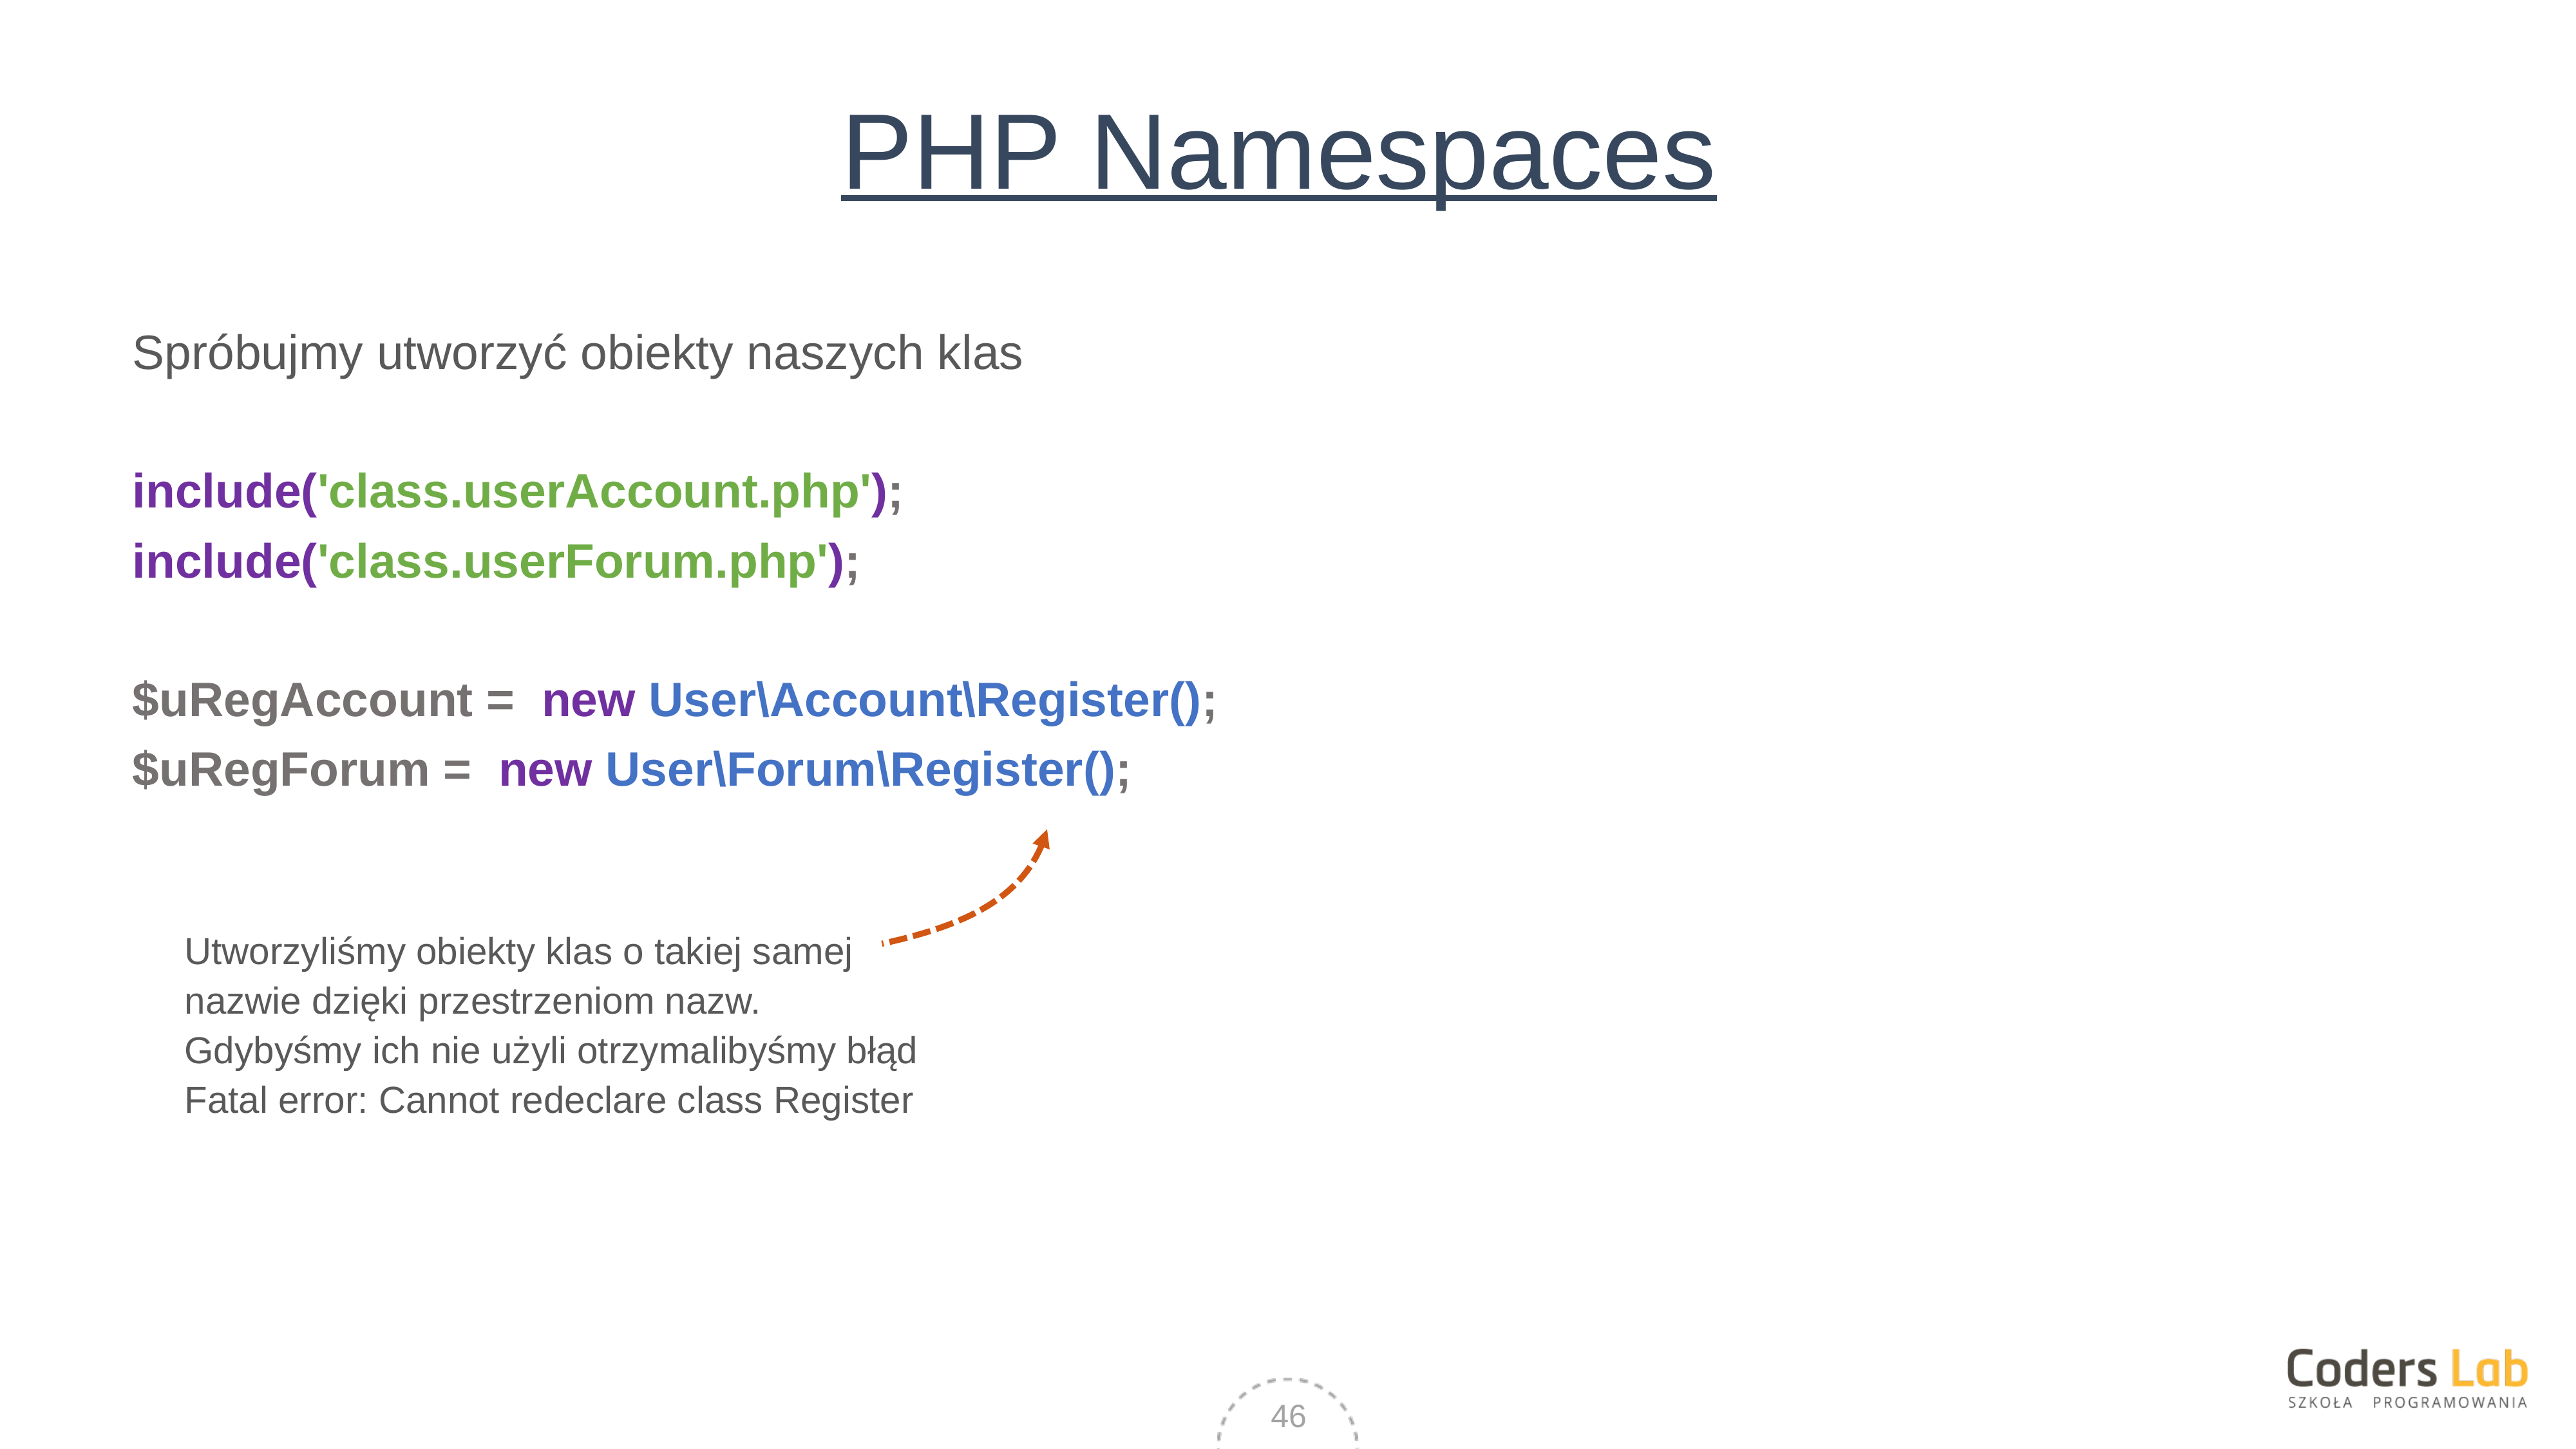

# PHP Namespaces
Spróbujmy utworzyć obiekty naszych klas

include('class.userAccount.php');
include('class.userForum.php');

$uRegAccount =  new User\Account\Register();
$uRegForum =  new User\Forum\Register();

Utworzyliśmy obiekty klas o takiej samej nazwie dzięki przestrzeniom nazw.
Gdybyśmy ich nie użyli otrzymalibyśmy błąd
Fatal error: Cannot redeclare class Register
46